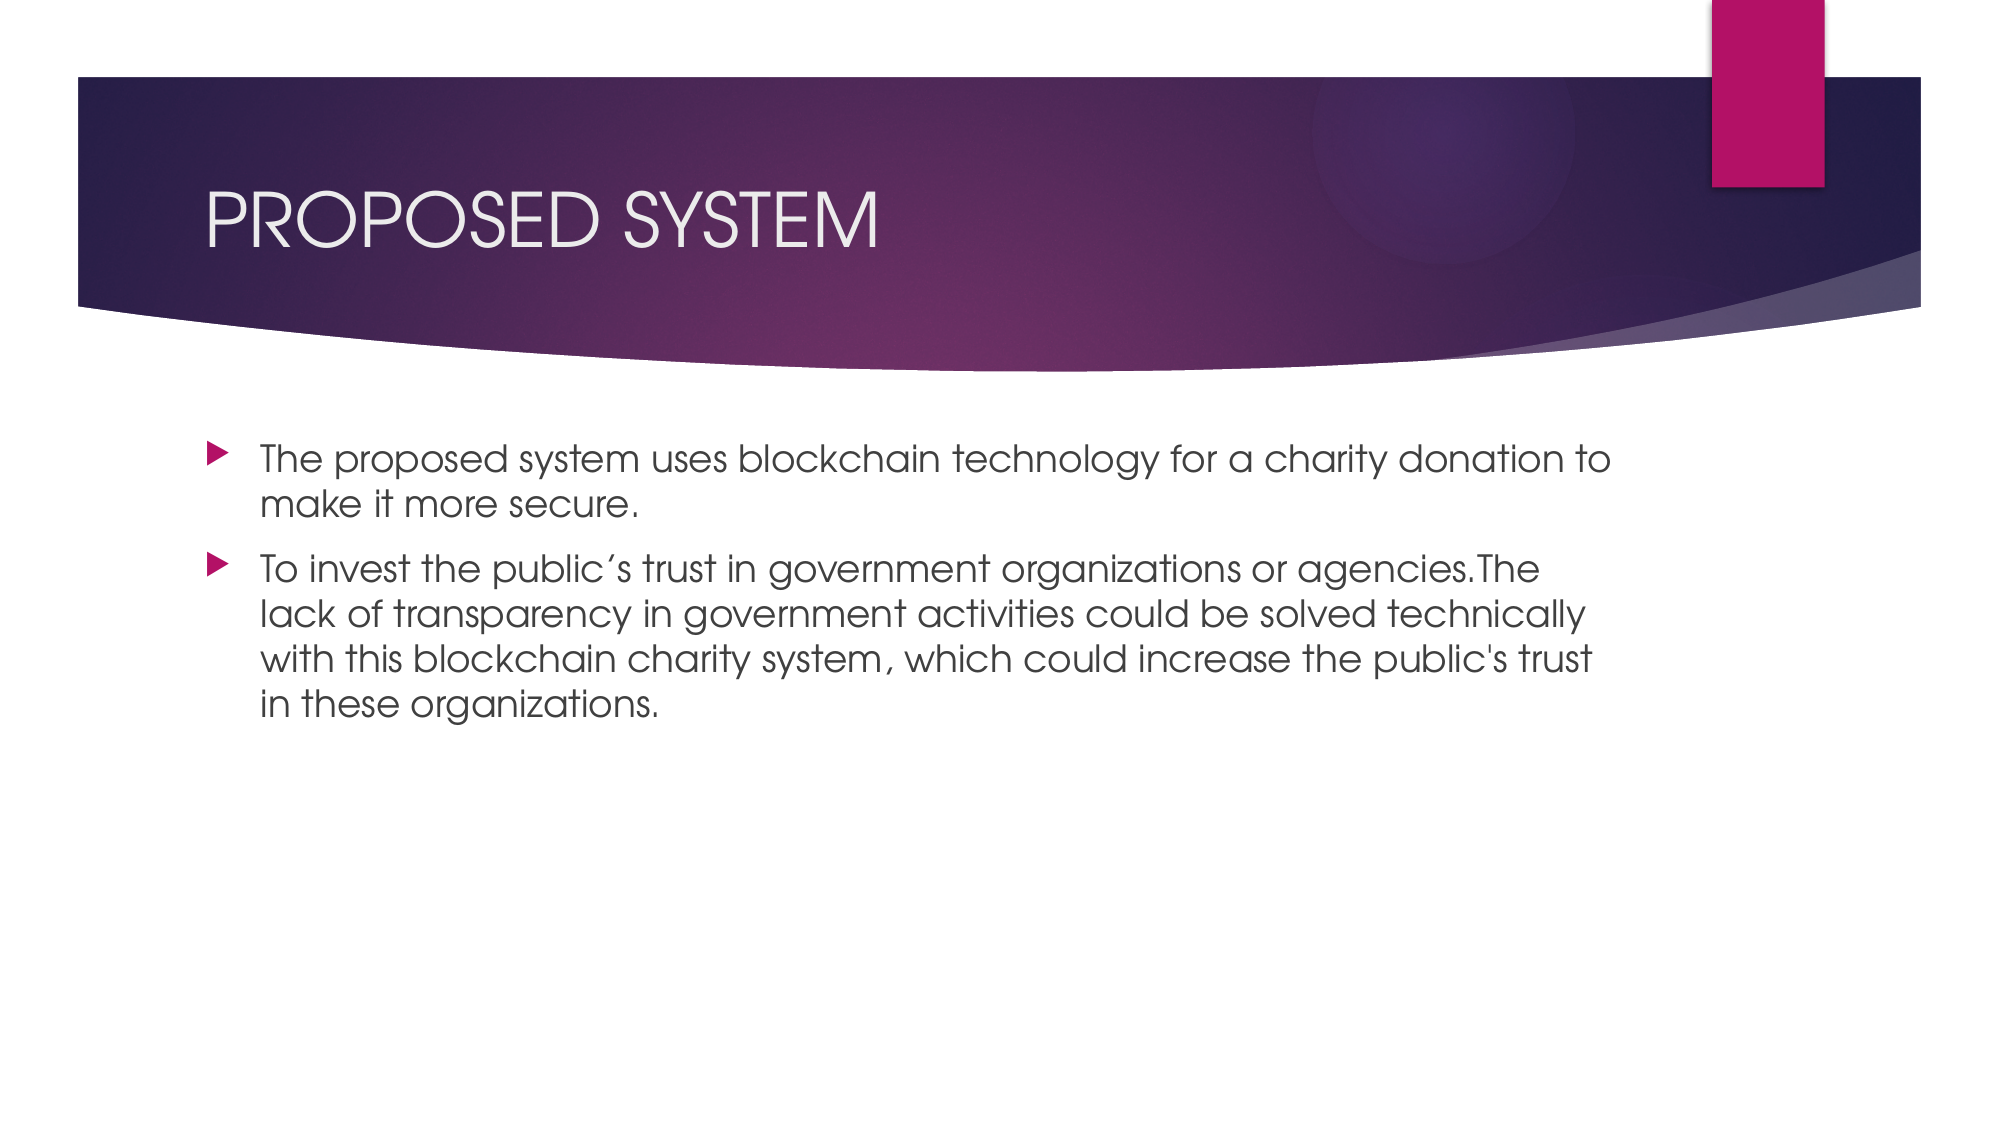

# PROPOSED SYSTEM
The proposed system uses blockchain technology for a charity donation to make it more secure.
To invest the public’s trust in government organizations or agencies.The lack of transparency in government activities could be solved technically with this blockchain charity system, which could increase the public's trust in these organizations.